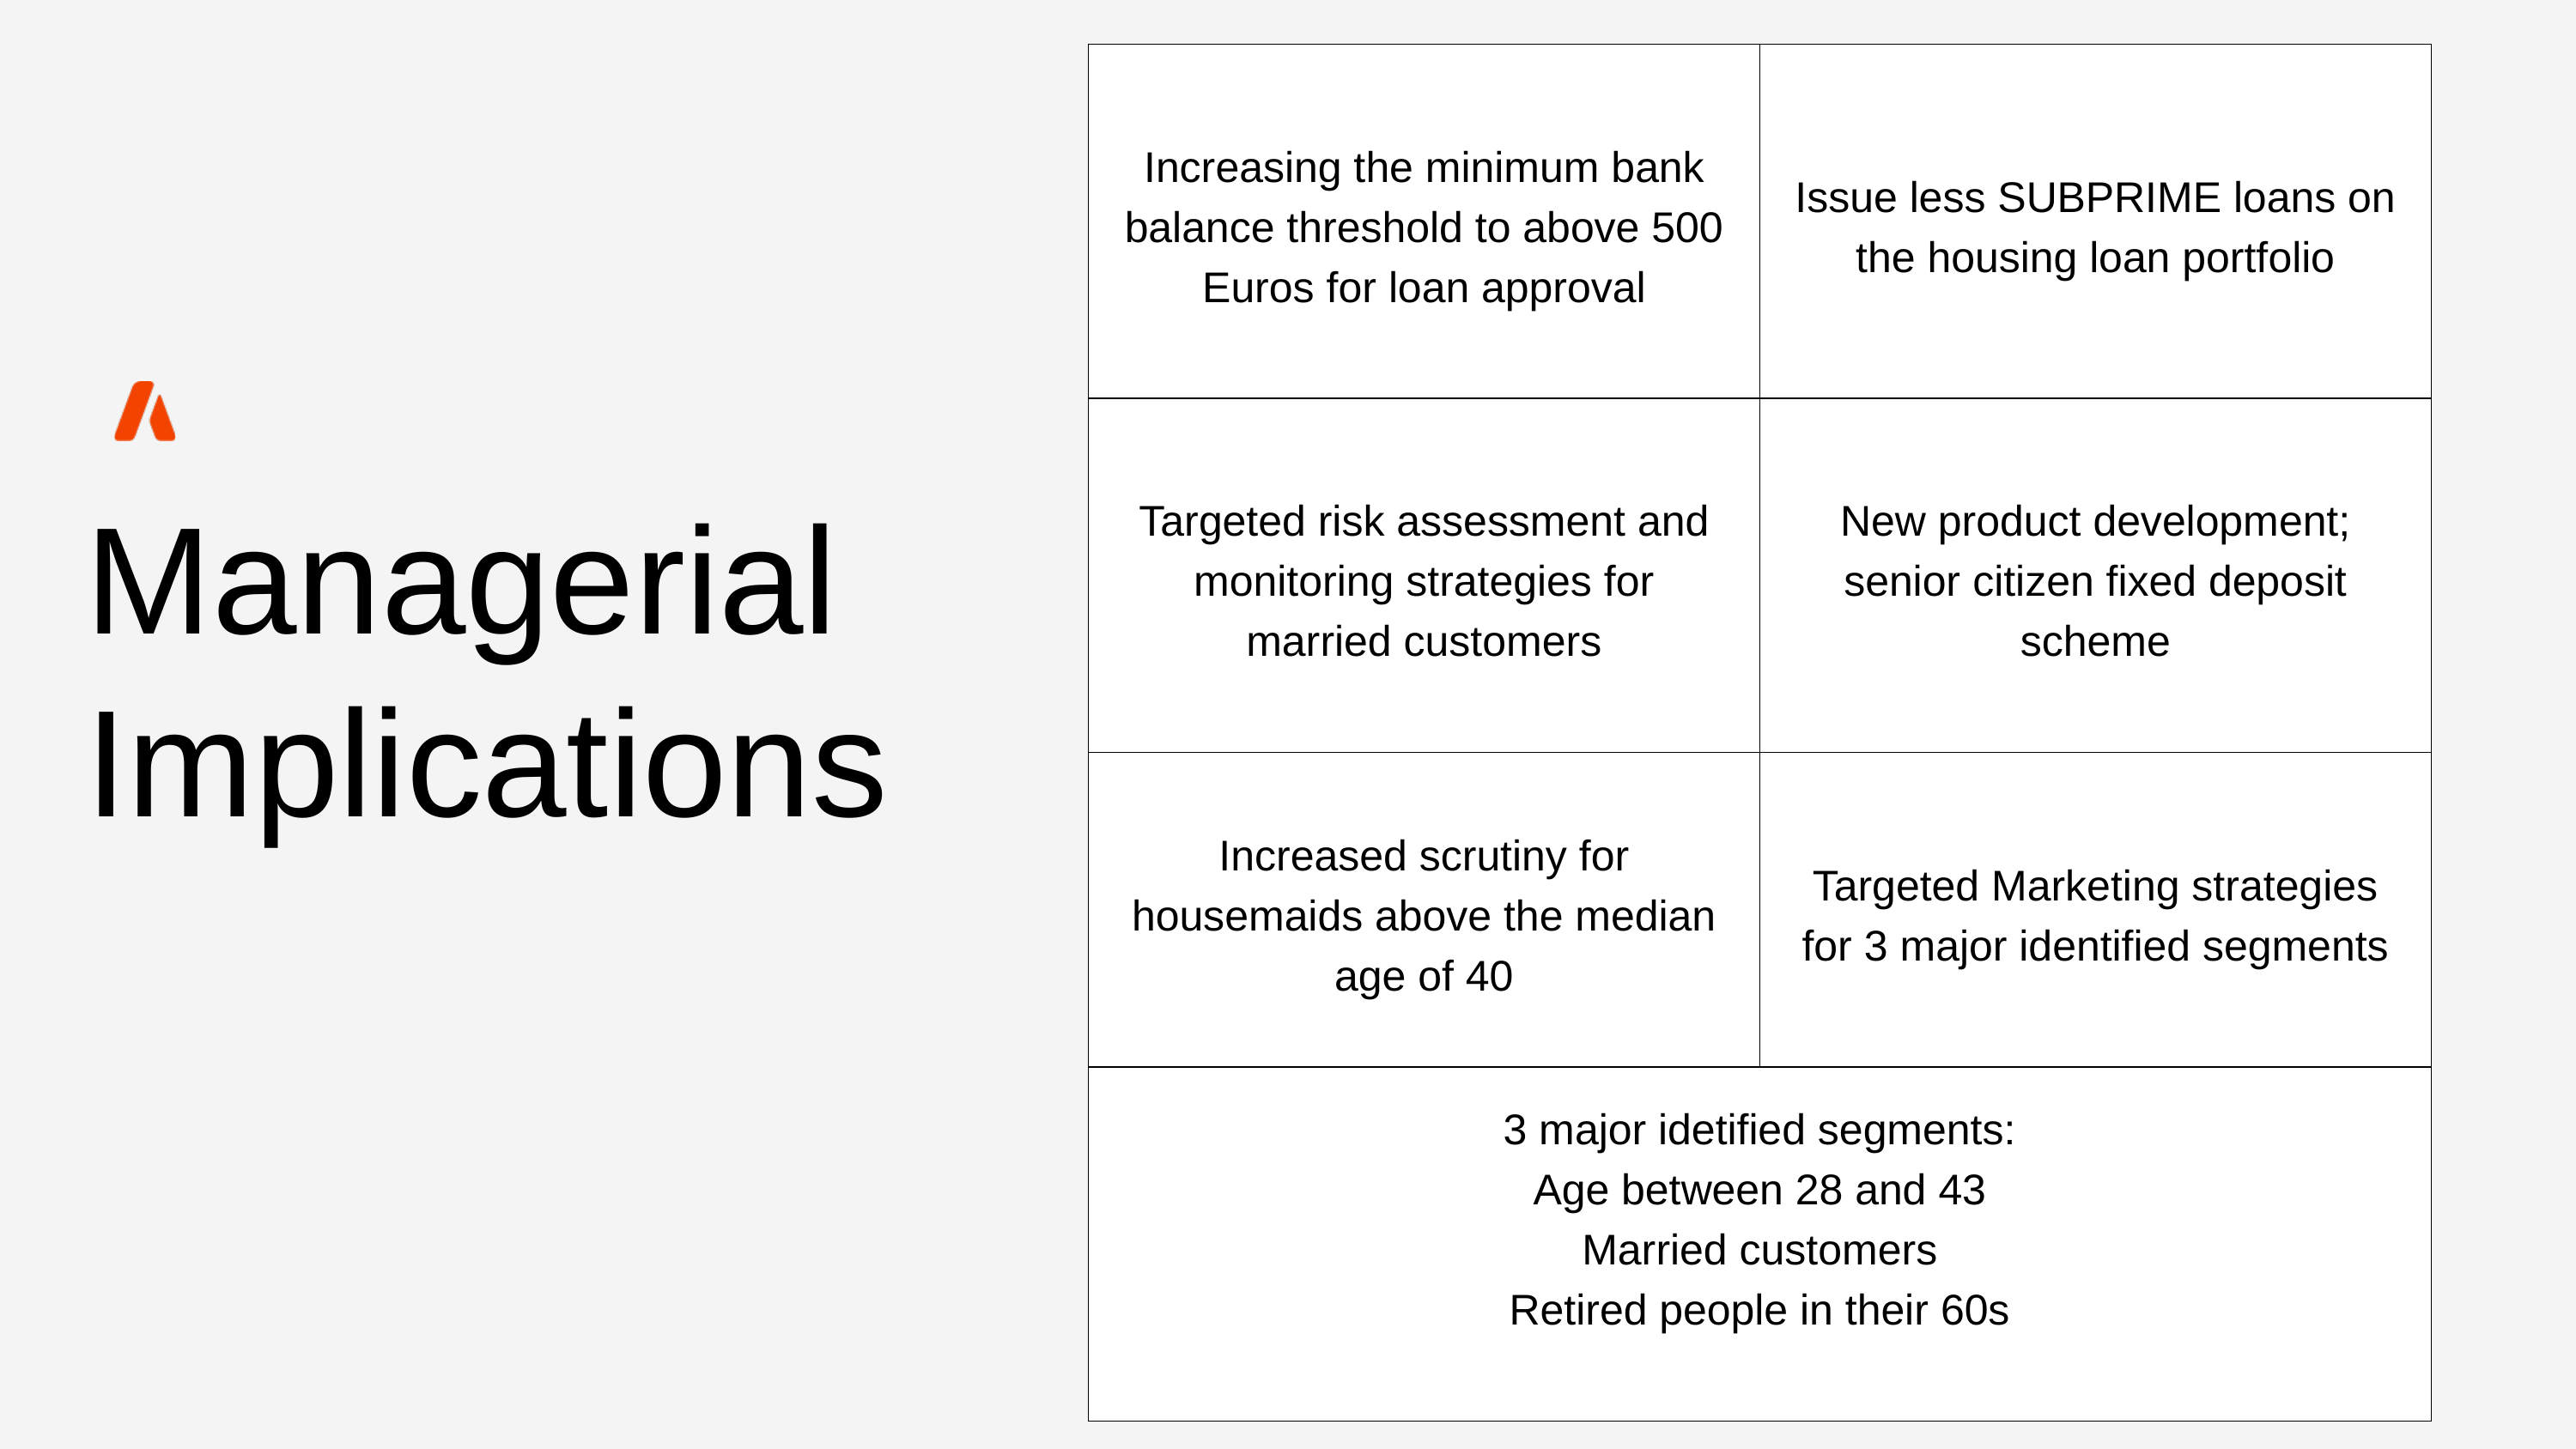

| Increasing the minimum bank balance threshold to above 500 Euros for loan approval | Issue less SUBPRIME loans on the housing loan portfolio |
| --- | --- |
| Targeted risk assessment and monitoring strategies for married customers | New product development; senior citizen fixed deposit scheme |
| Increased scrutiny for housemaids above the median age of 40 | Targeted Marketing strategies for 3 major identified segments |
| 3 major idetified segments: Age between 28 and 43 Married customers Retired people in their 60s | 3 major idetified segments: Age between 28 and 43 Married customers Retired people in their 60s |

Managerial
Implications